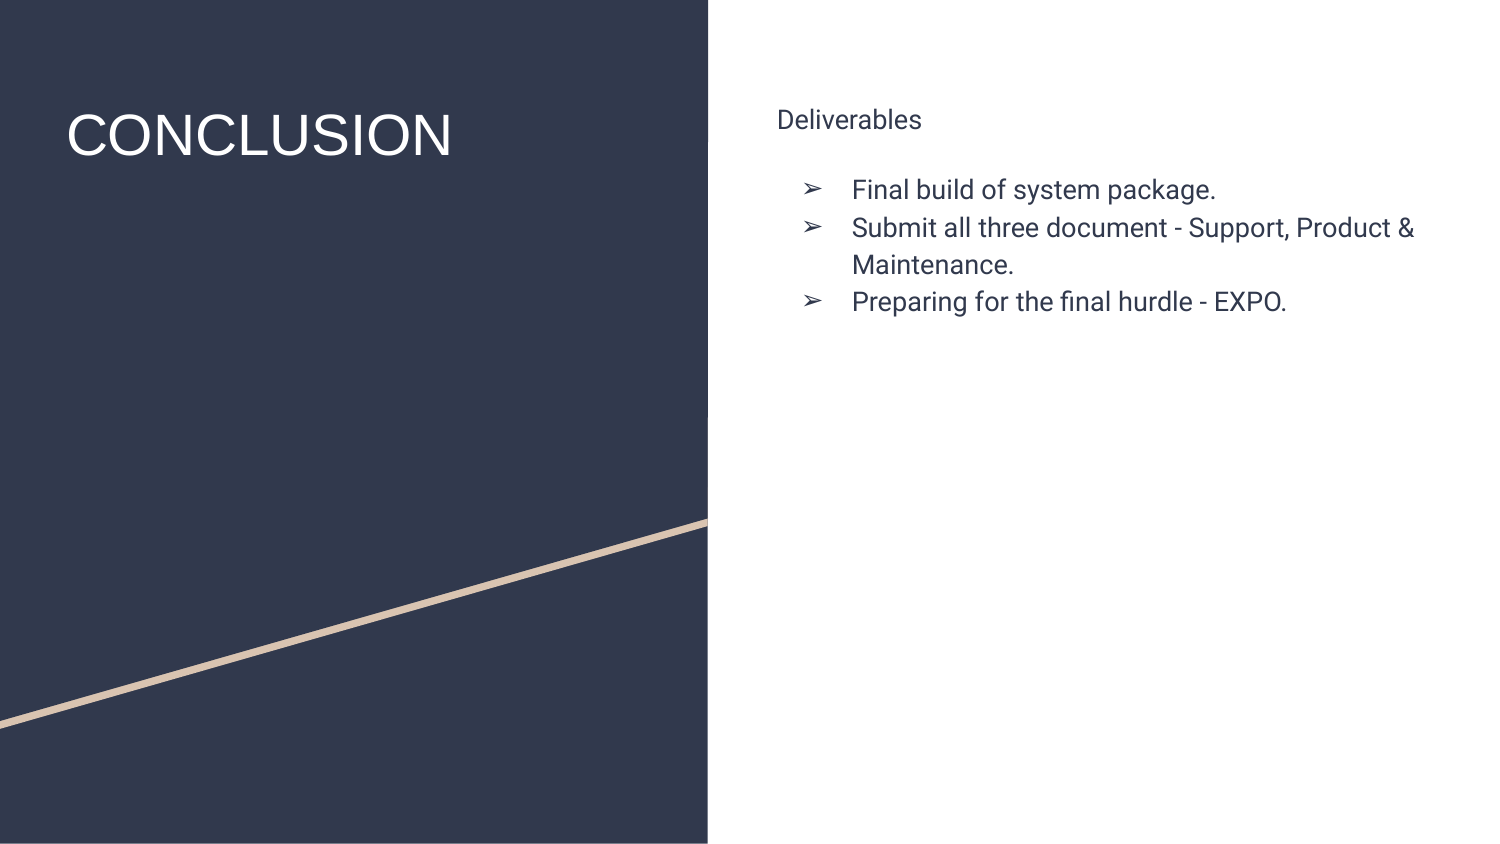

# CONCLUSION
Deliverables
Final build of system package.
Submit all three document - Support, Product & Maintenance.
Preparing for the final hurdle - EXPO.